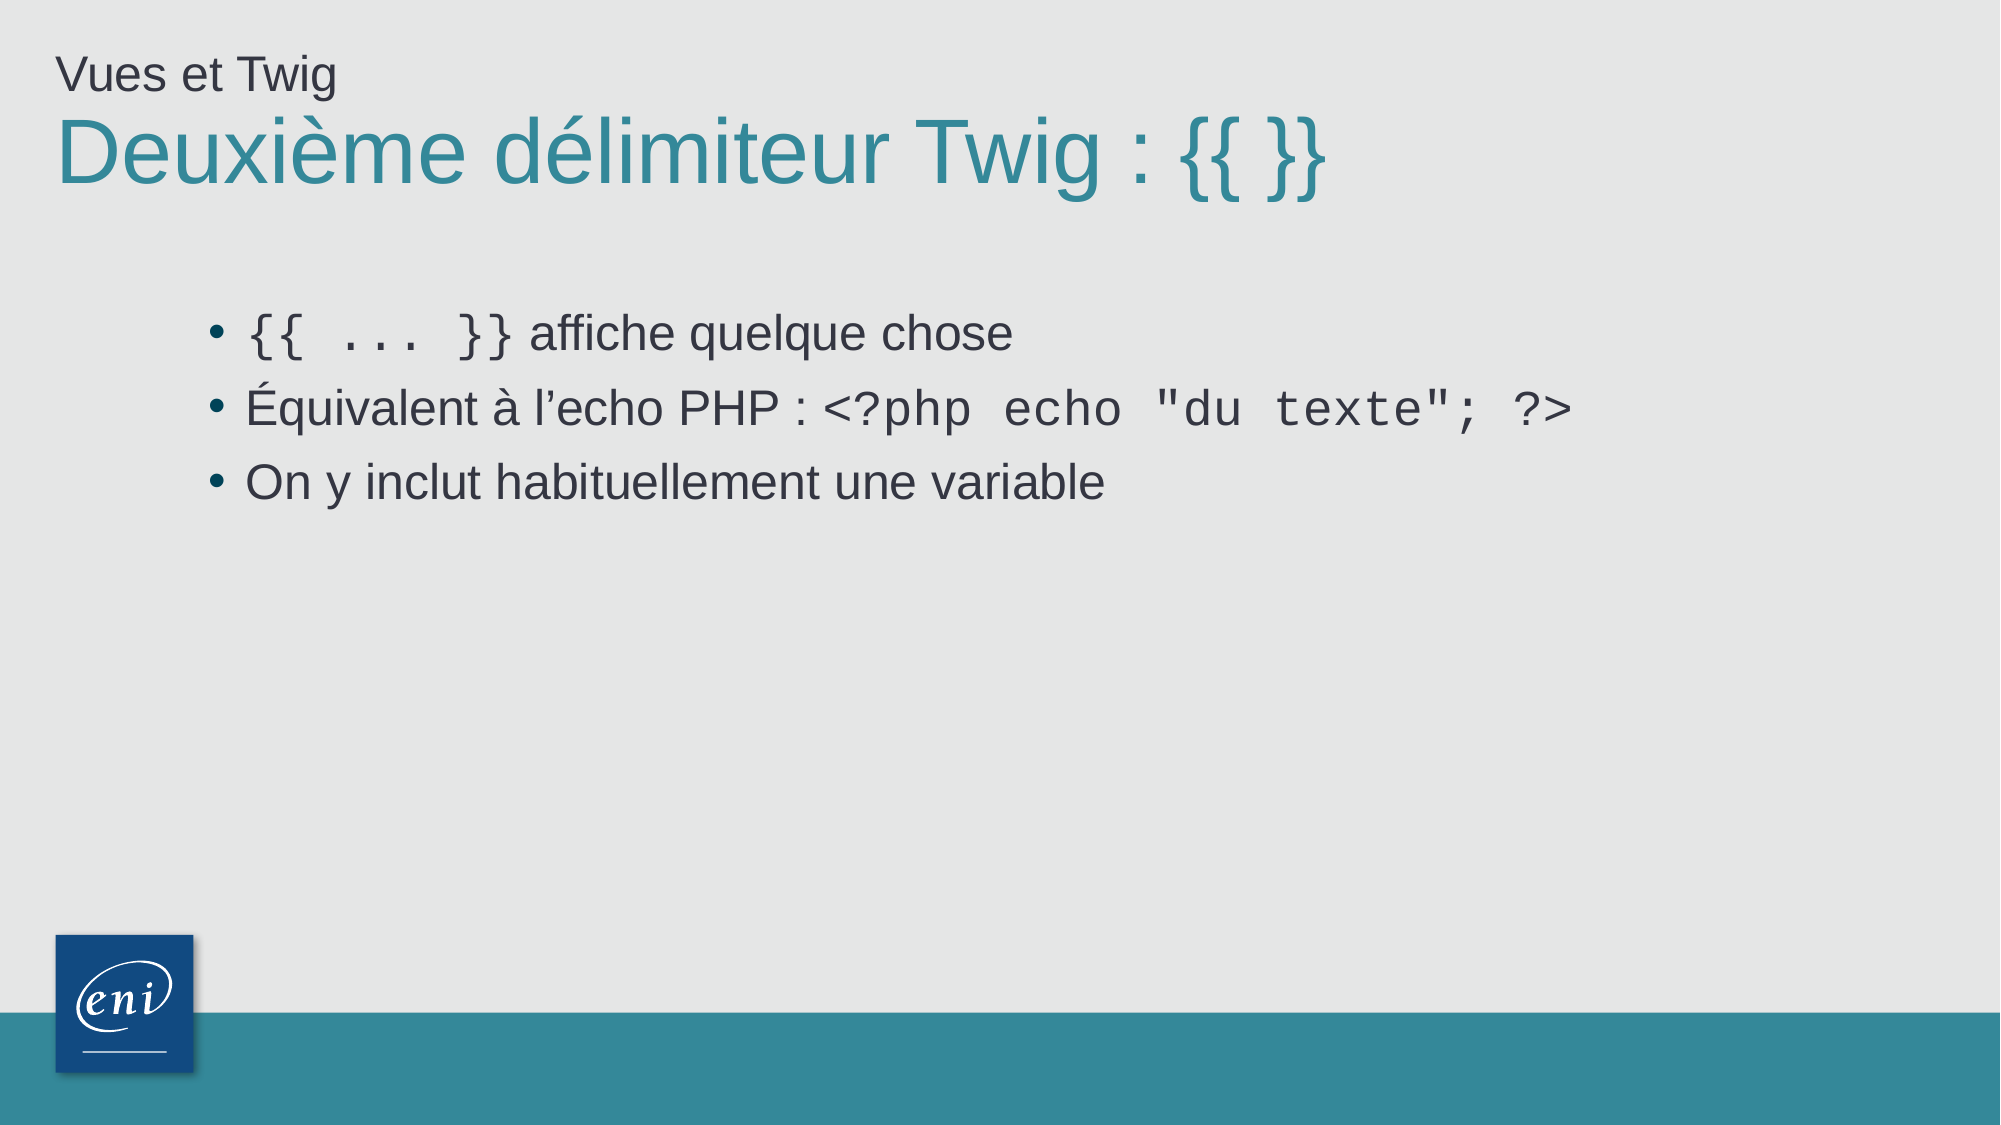

Vues et Twig
# Deuxième délimiteur Twig : {{ }}
{{ ... }} affiche quelque chose
Équivalent à l’echo PHP : <?php echo "du texte"; ?>
On y inclut habituellement une variable